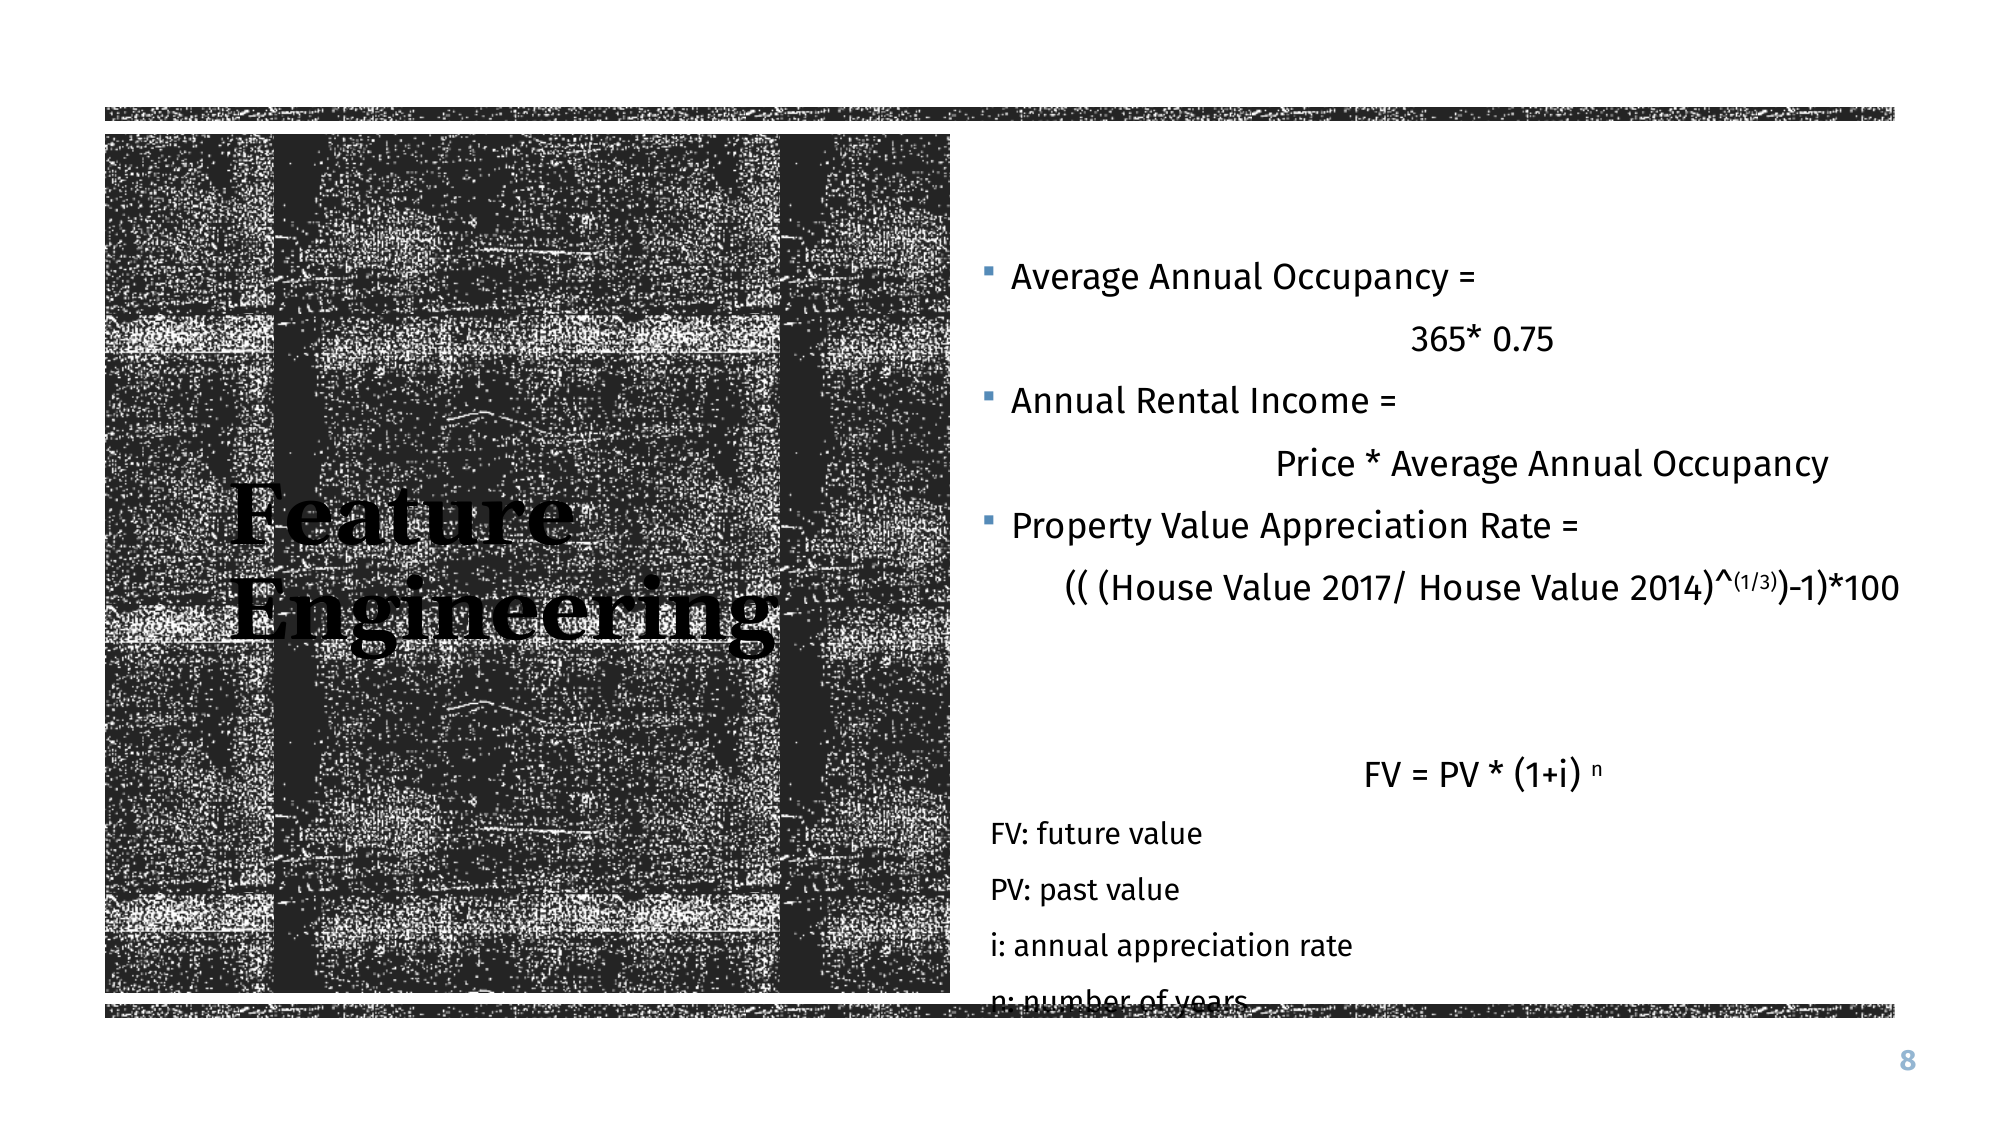

# Feature Engineering
Average Annual Occupancy =
365* 0.75
Annual Rental Income =
	Price * Average Annual Occupancy
Property Value Appreciation Rate =
(( (House Value 2017/ House Value 2014)^(1/3))-1)*100

FV = PV * (1+i) n
 FV: future value
 PV: past value
 i: annual appreciation rate
 n: number of years

8